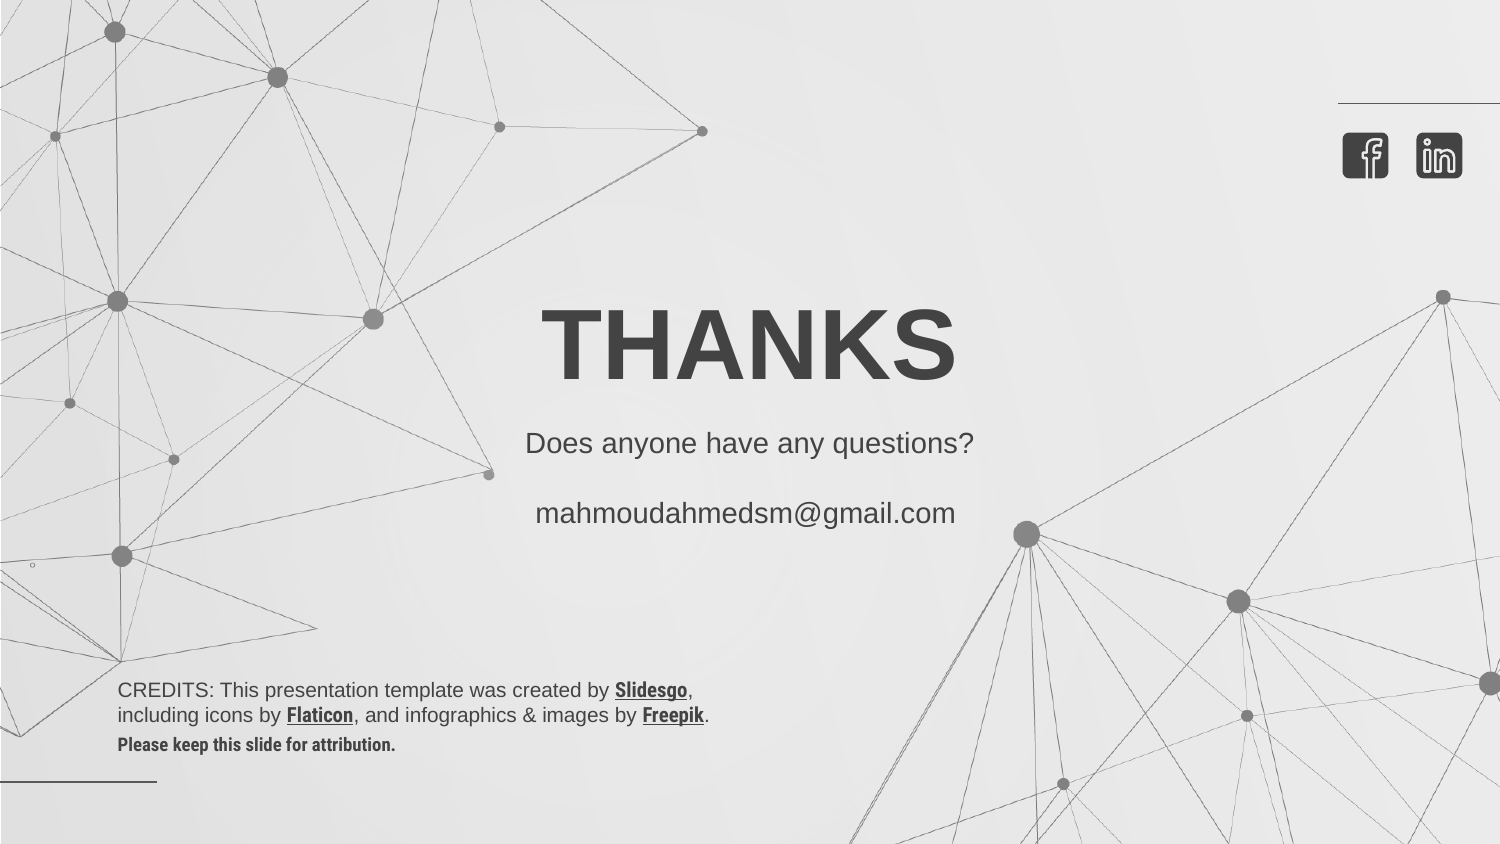

# THANKS
Does anyone have any questions?

mahmoudahmedsm@gmail.com